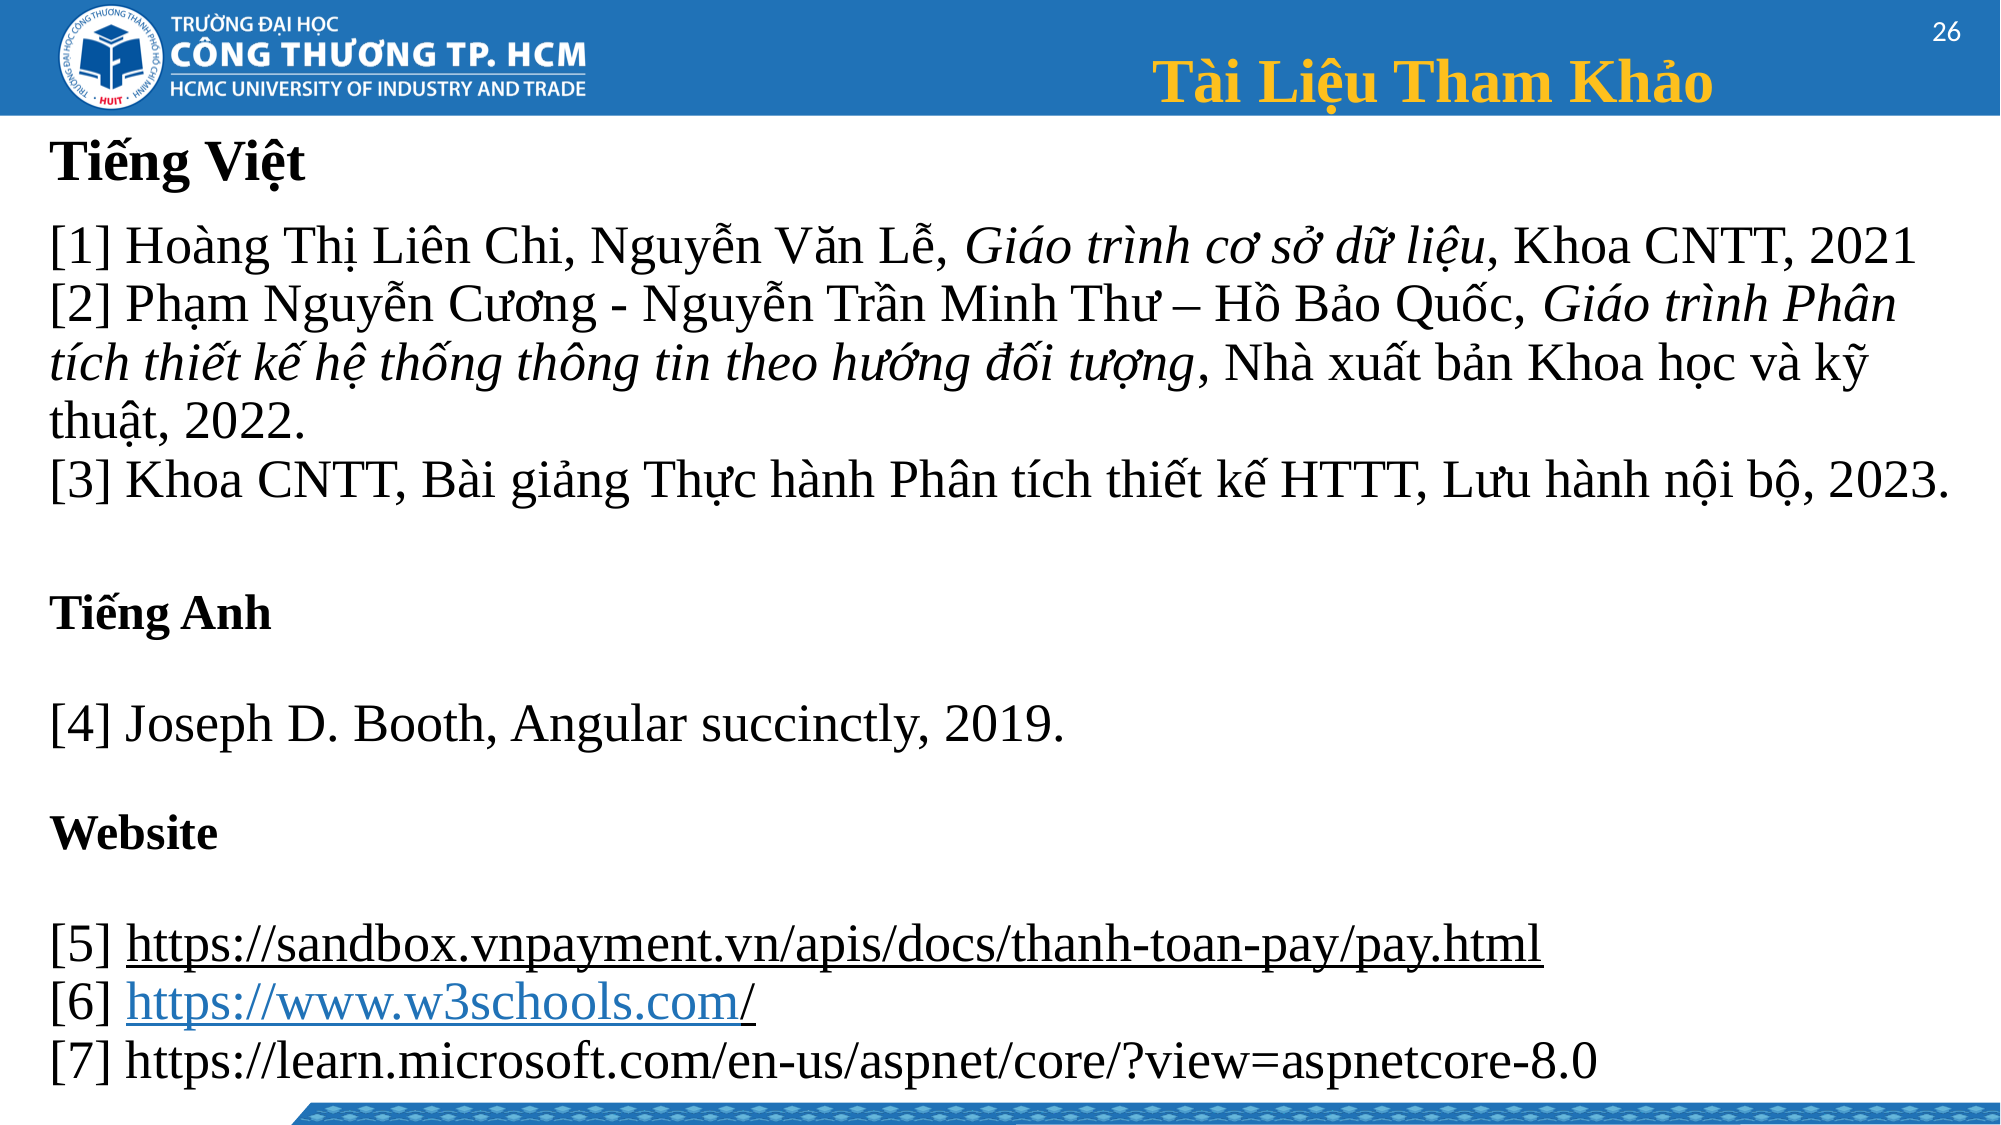

26
Tài Liệu Tham Khảo
# Tiếng Việt [1] Hoàng Thị Liên Chi, Nguyễn Văn Lễ, Giáo trình cơ sở dữ liệu, Khoa CNTT, 2021 [2] Phạm Nguyễn Cương - Nguyễn Trần Minh Thư – Hồ Bảo Quốc, Giáo trình Phân tích thiết kế hệ thống thông tin theo hướng đối tượng, Nhà xuất bản Khoa học và kỹ thuật, 2022. [3] Khoa CNTT, Bài giảng Thực hành Phân tích thiết kế HTTT, Lưu hành nội bộ, 2023. Tiếng Anh [4] Joseph D. Booth, Angular succinctly, 2019. Website [5] https://sandbox.vnpayment.vn/apis/docs/thanh-toan-pay/pay.html [6] https://www.w3schools.com/ [7] https://learn.microsoft.com/en-us/aspnet/core/?view=aspnetcore-8.0